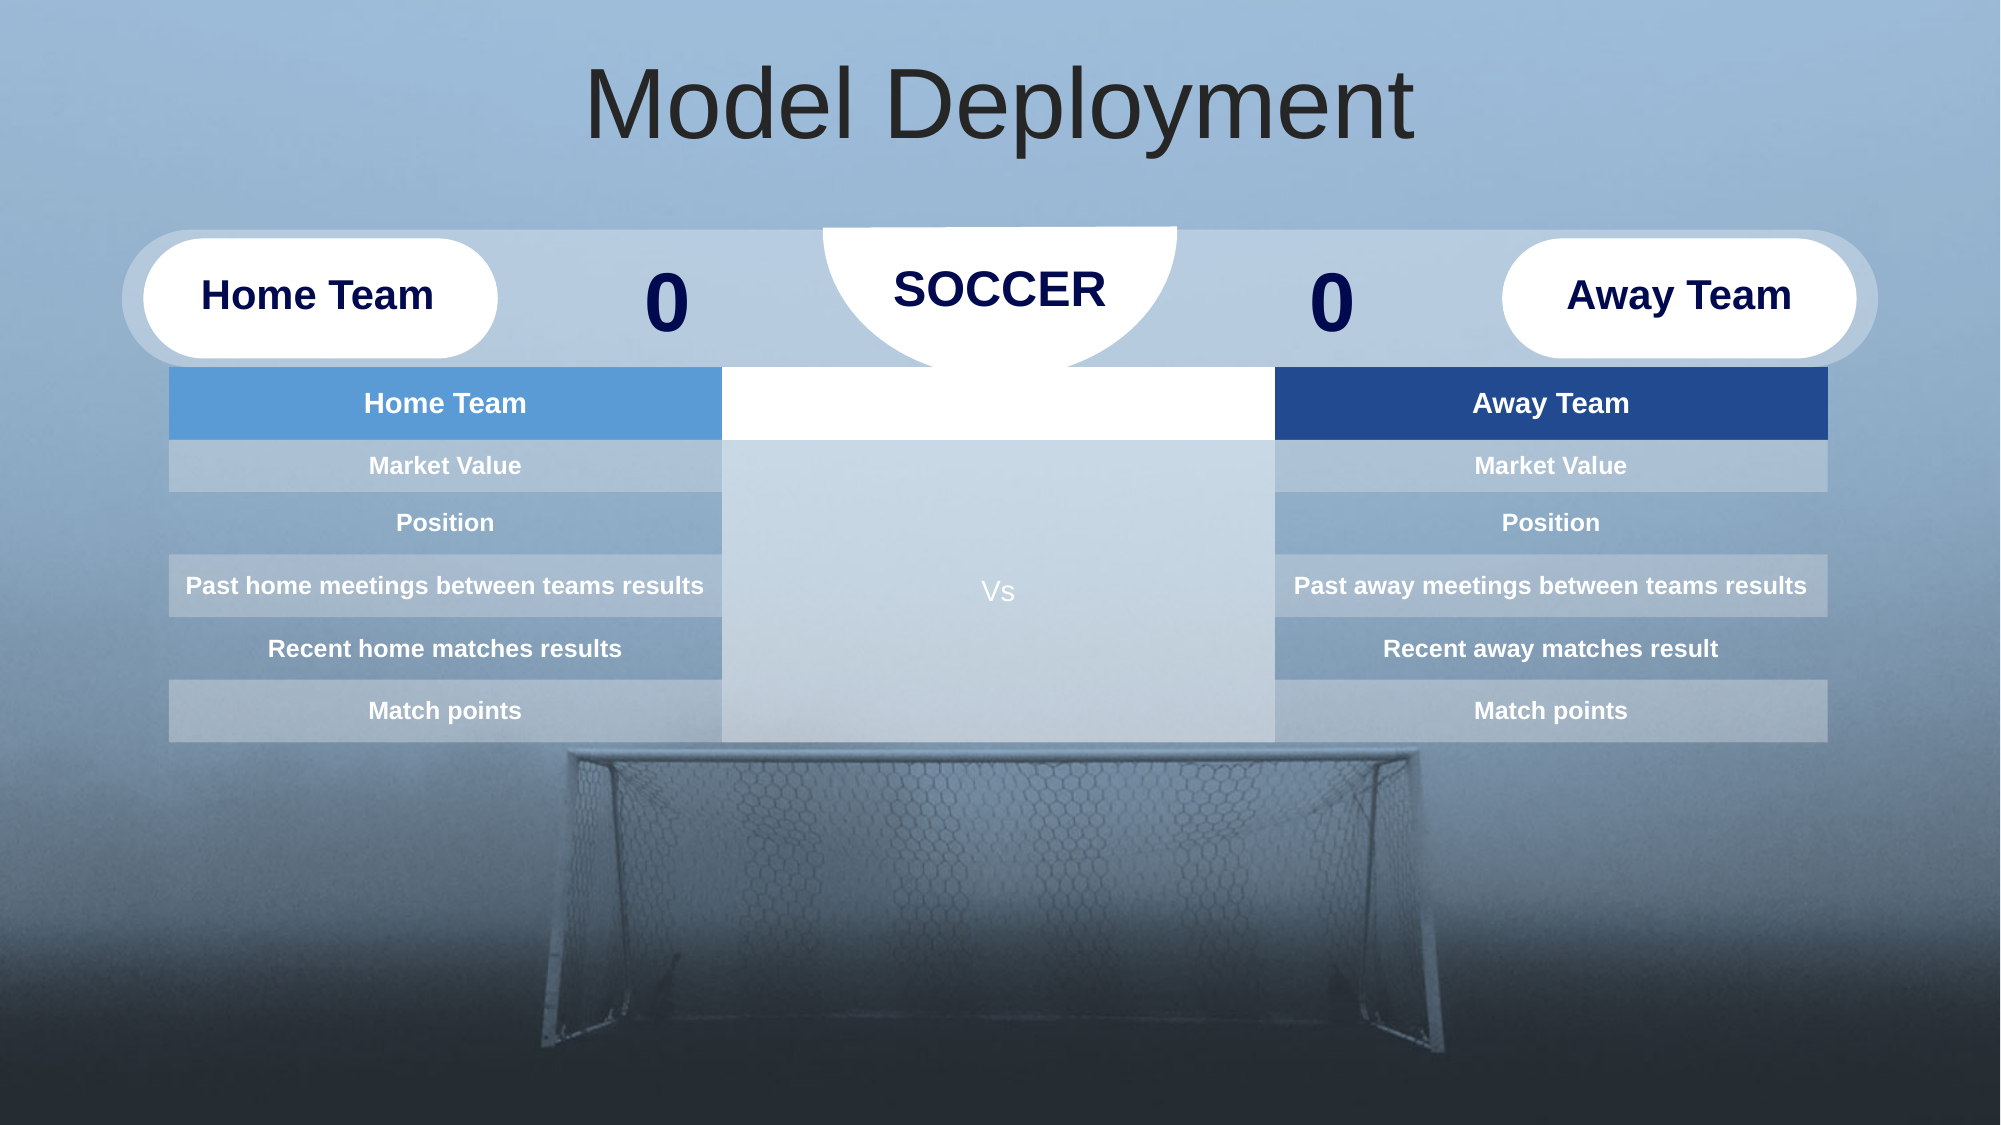

Model Deployment

0
0
SOCCER
Home Team
Away Team
| Home Team |  | Away Team |
| --- | --- | --- |
| Market Value | Vs | Market Value |
| Position | Content Here | Position |
| Past home meetings between teams results | Text | Past away meetings between teams results |
| Recent home matches results | Content Here | Recent away matches result |
| Match points | Text | Match points |